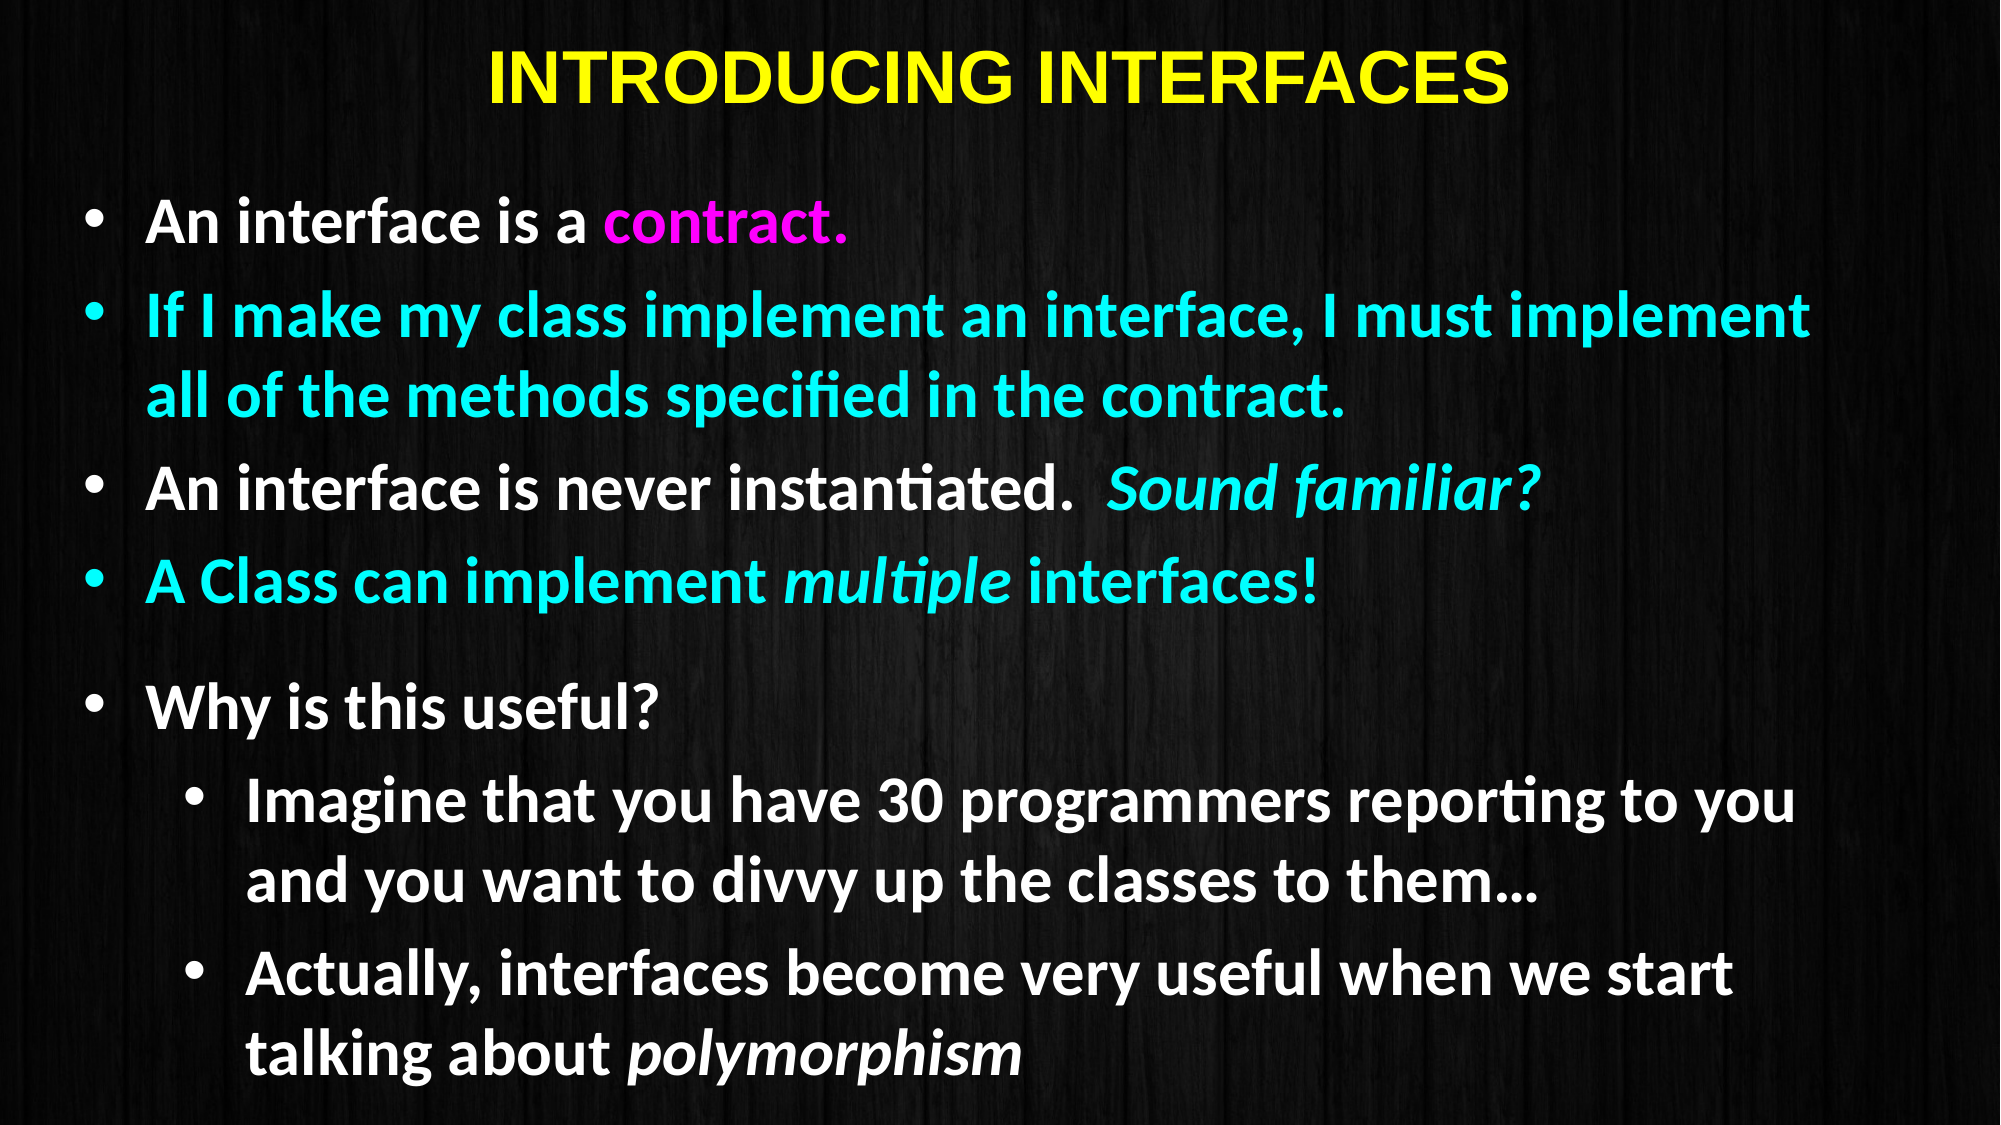

# Introducing Interfaces
An interface is a contract.
If I make my class implement an interface, I must implement all of the methods specified in the contract.
An interface is never instantiated.  Sound familiar?
A Class can implement multiple interfaces!

Why is this useful?
Imagine that you have 30 programmers reporting to you and you want to divvy up the classes to them…
Actually, interfaces become very useful when we start talking about polymorphism